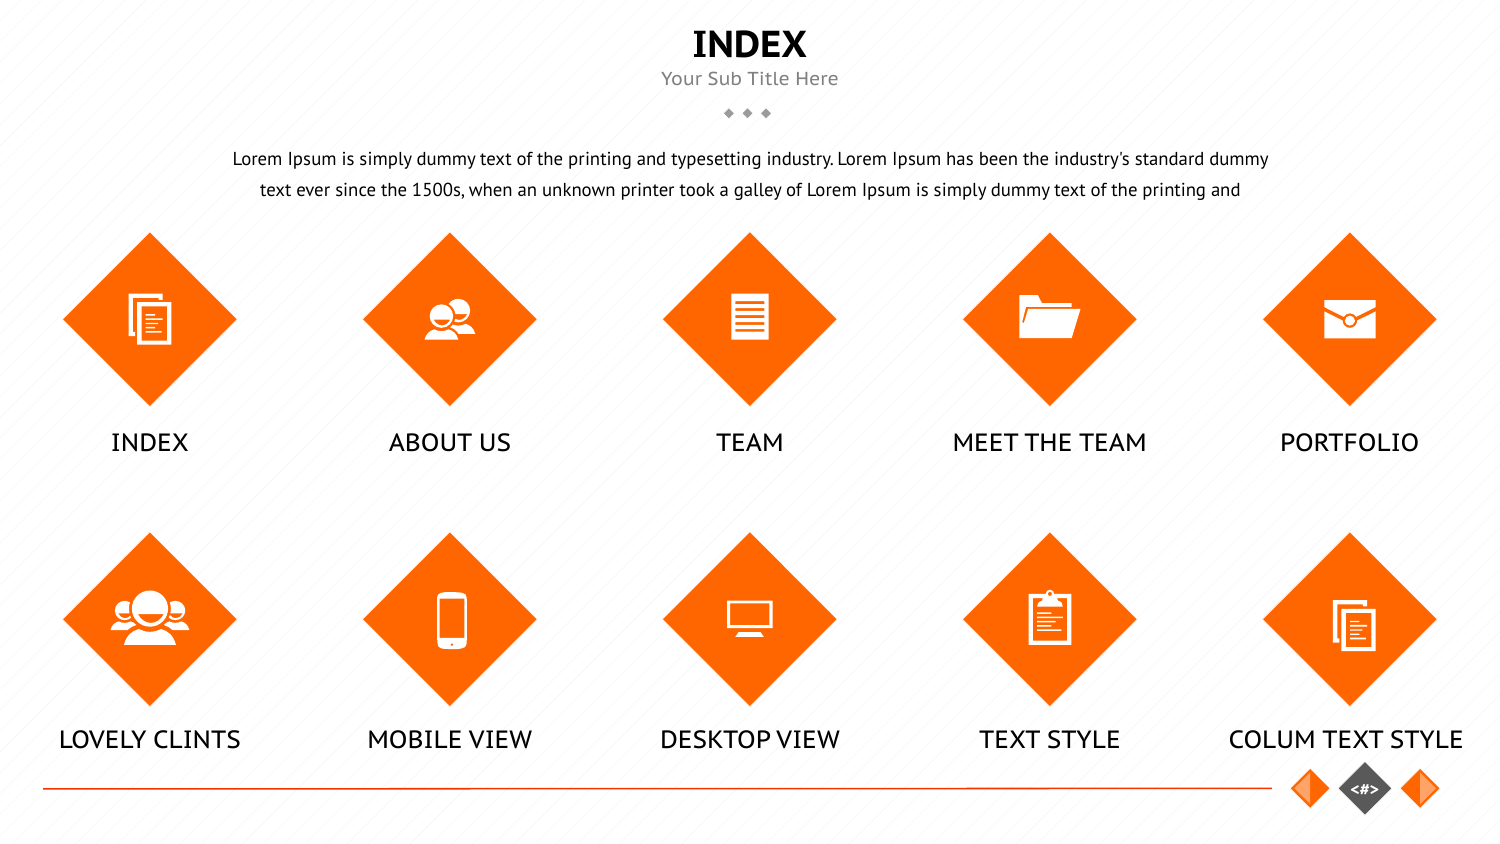

# INDEX
Lorem Ipsum is simply dummy text of the printing and typesetting industry. Lorem Ipsum has been the industry's standard dummy text ever since the 1500s, when an unknown printer took a galley of Lorem Ipsum is simply dummy text of the printing and

TEAM

INDEX

ABOUT US

MEET THE TEAM

PORTFOLIO

DESKTOP VIEW

LOVELY CLINTS

MOBILE VIEW

TEXT STYLE

COLUM TEXT STYLE
2